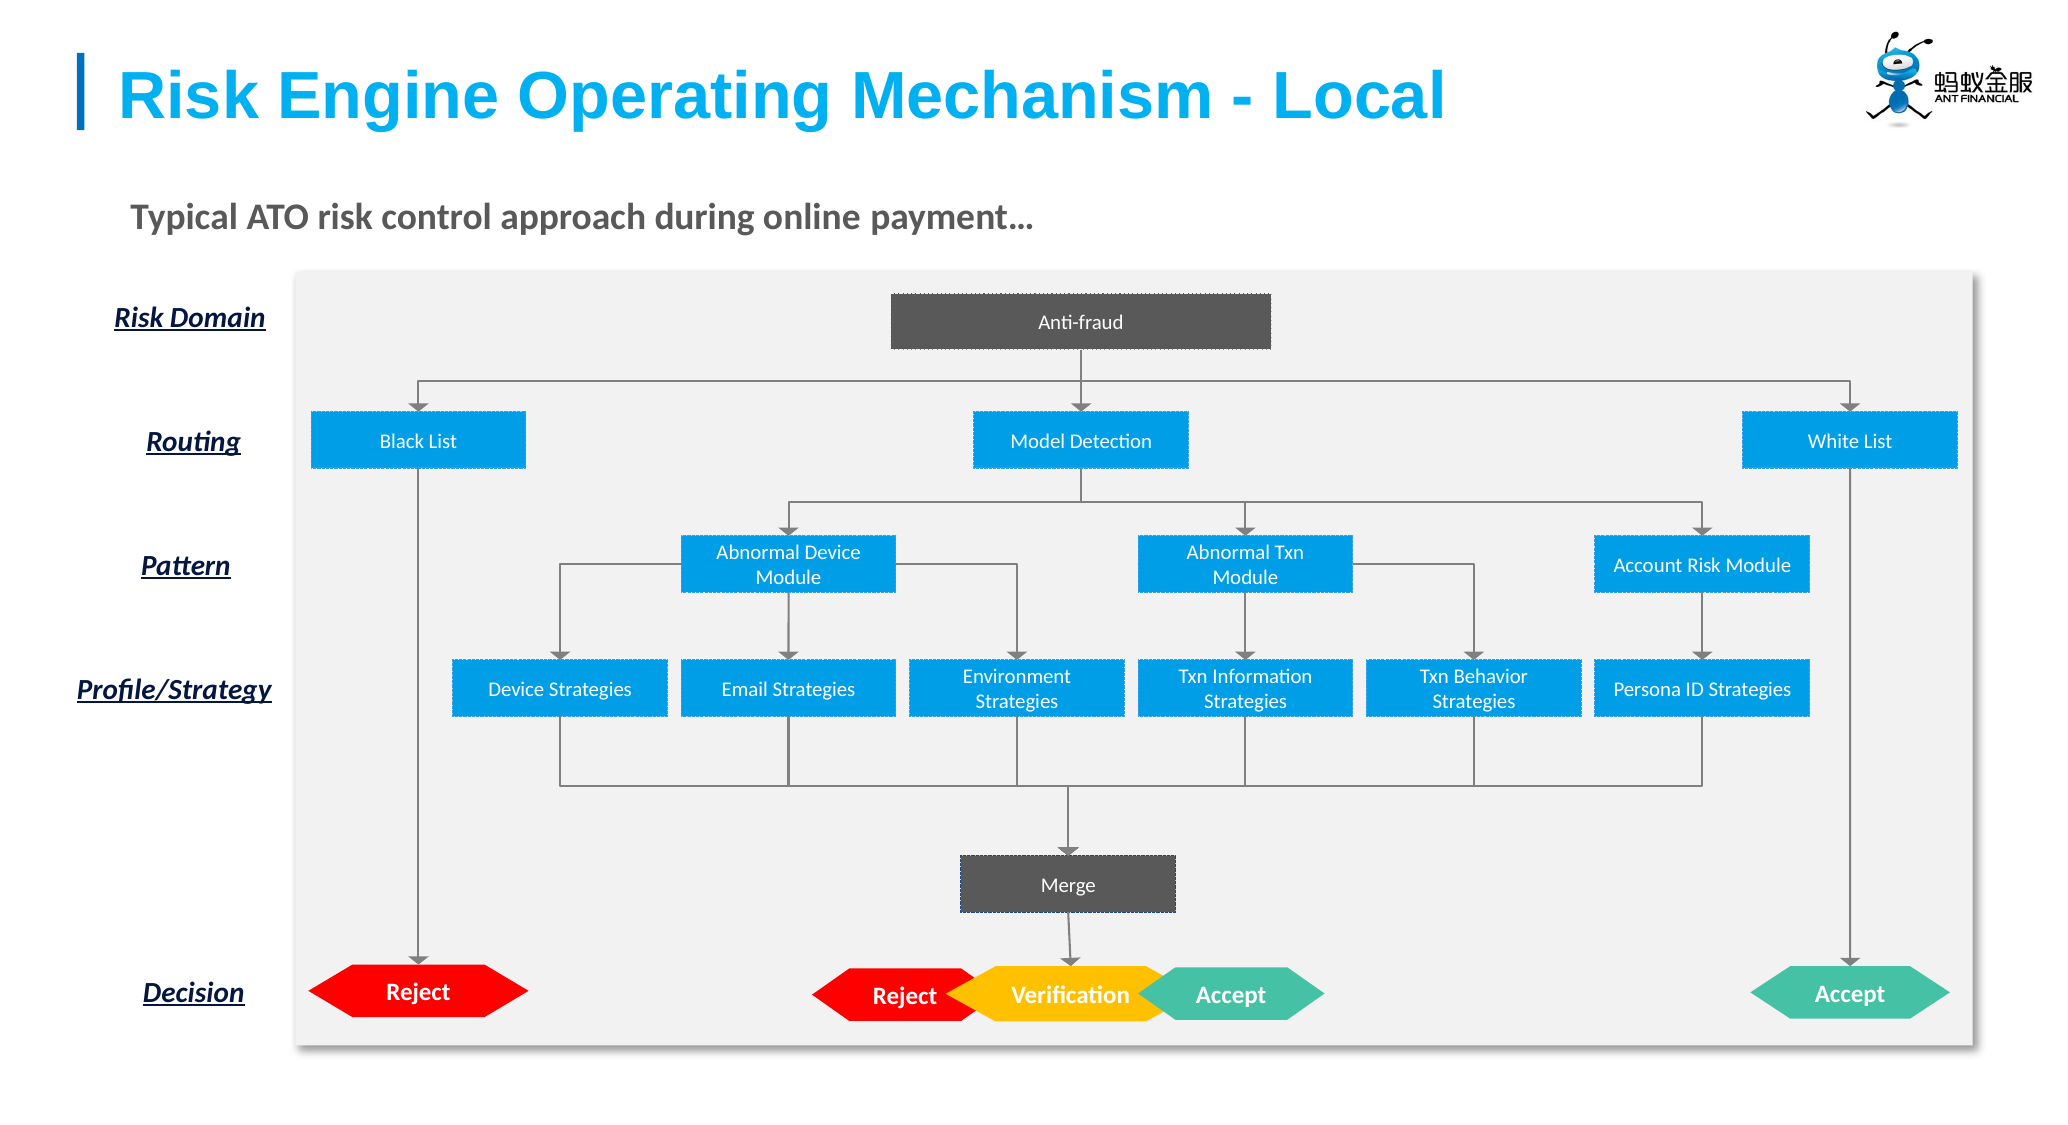

E6636BC20180234D78A0072836F0B3A042B9B20218E2AB70A2D98F3BB1BC2B897B4EB138E1683B0A22E923083846D0EB4A19215AF1D04BF11BBFC2147E3E1AD724FE9EAD0E26F4C7649928076FA245E7FB91E5C37C663231A816719877C06C68DF06249A4E3
# Risk Engine Operating Mechanism - Local
Typical ATO risk control approach during online payment…

Risk Domain
Anti-fraud
Black List
Model Detection
White List
Routing
Abnormal Device Module
Abnormal Txn Module
Account Risk Module
Pattern
Device Strategies
Email Strategies
Environment Strategies
Txn Information Strategies
Txn Behavior Strategies
Persona ID Strategies
Profile/Strategy
Merge
Reject
Decision
Verification
Accept
Accept
Reject